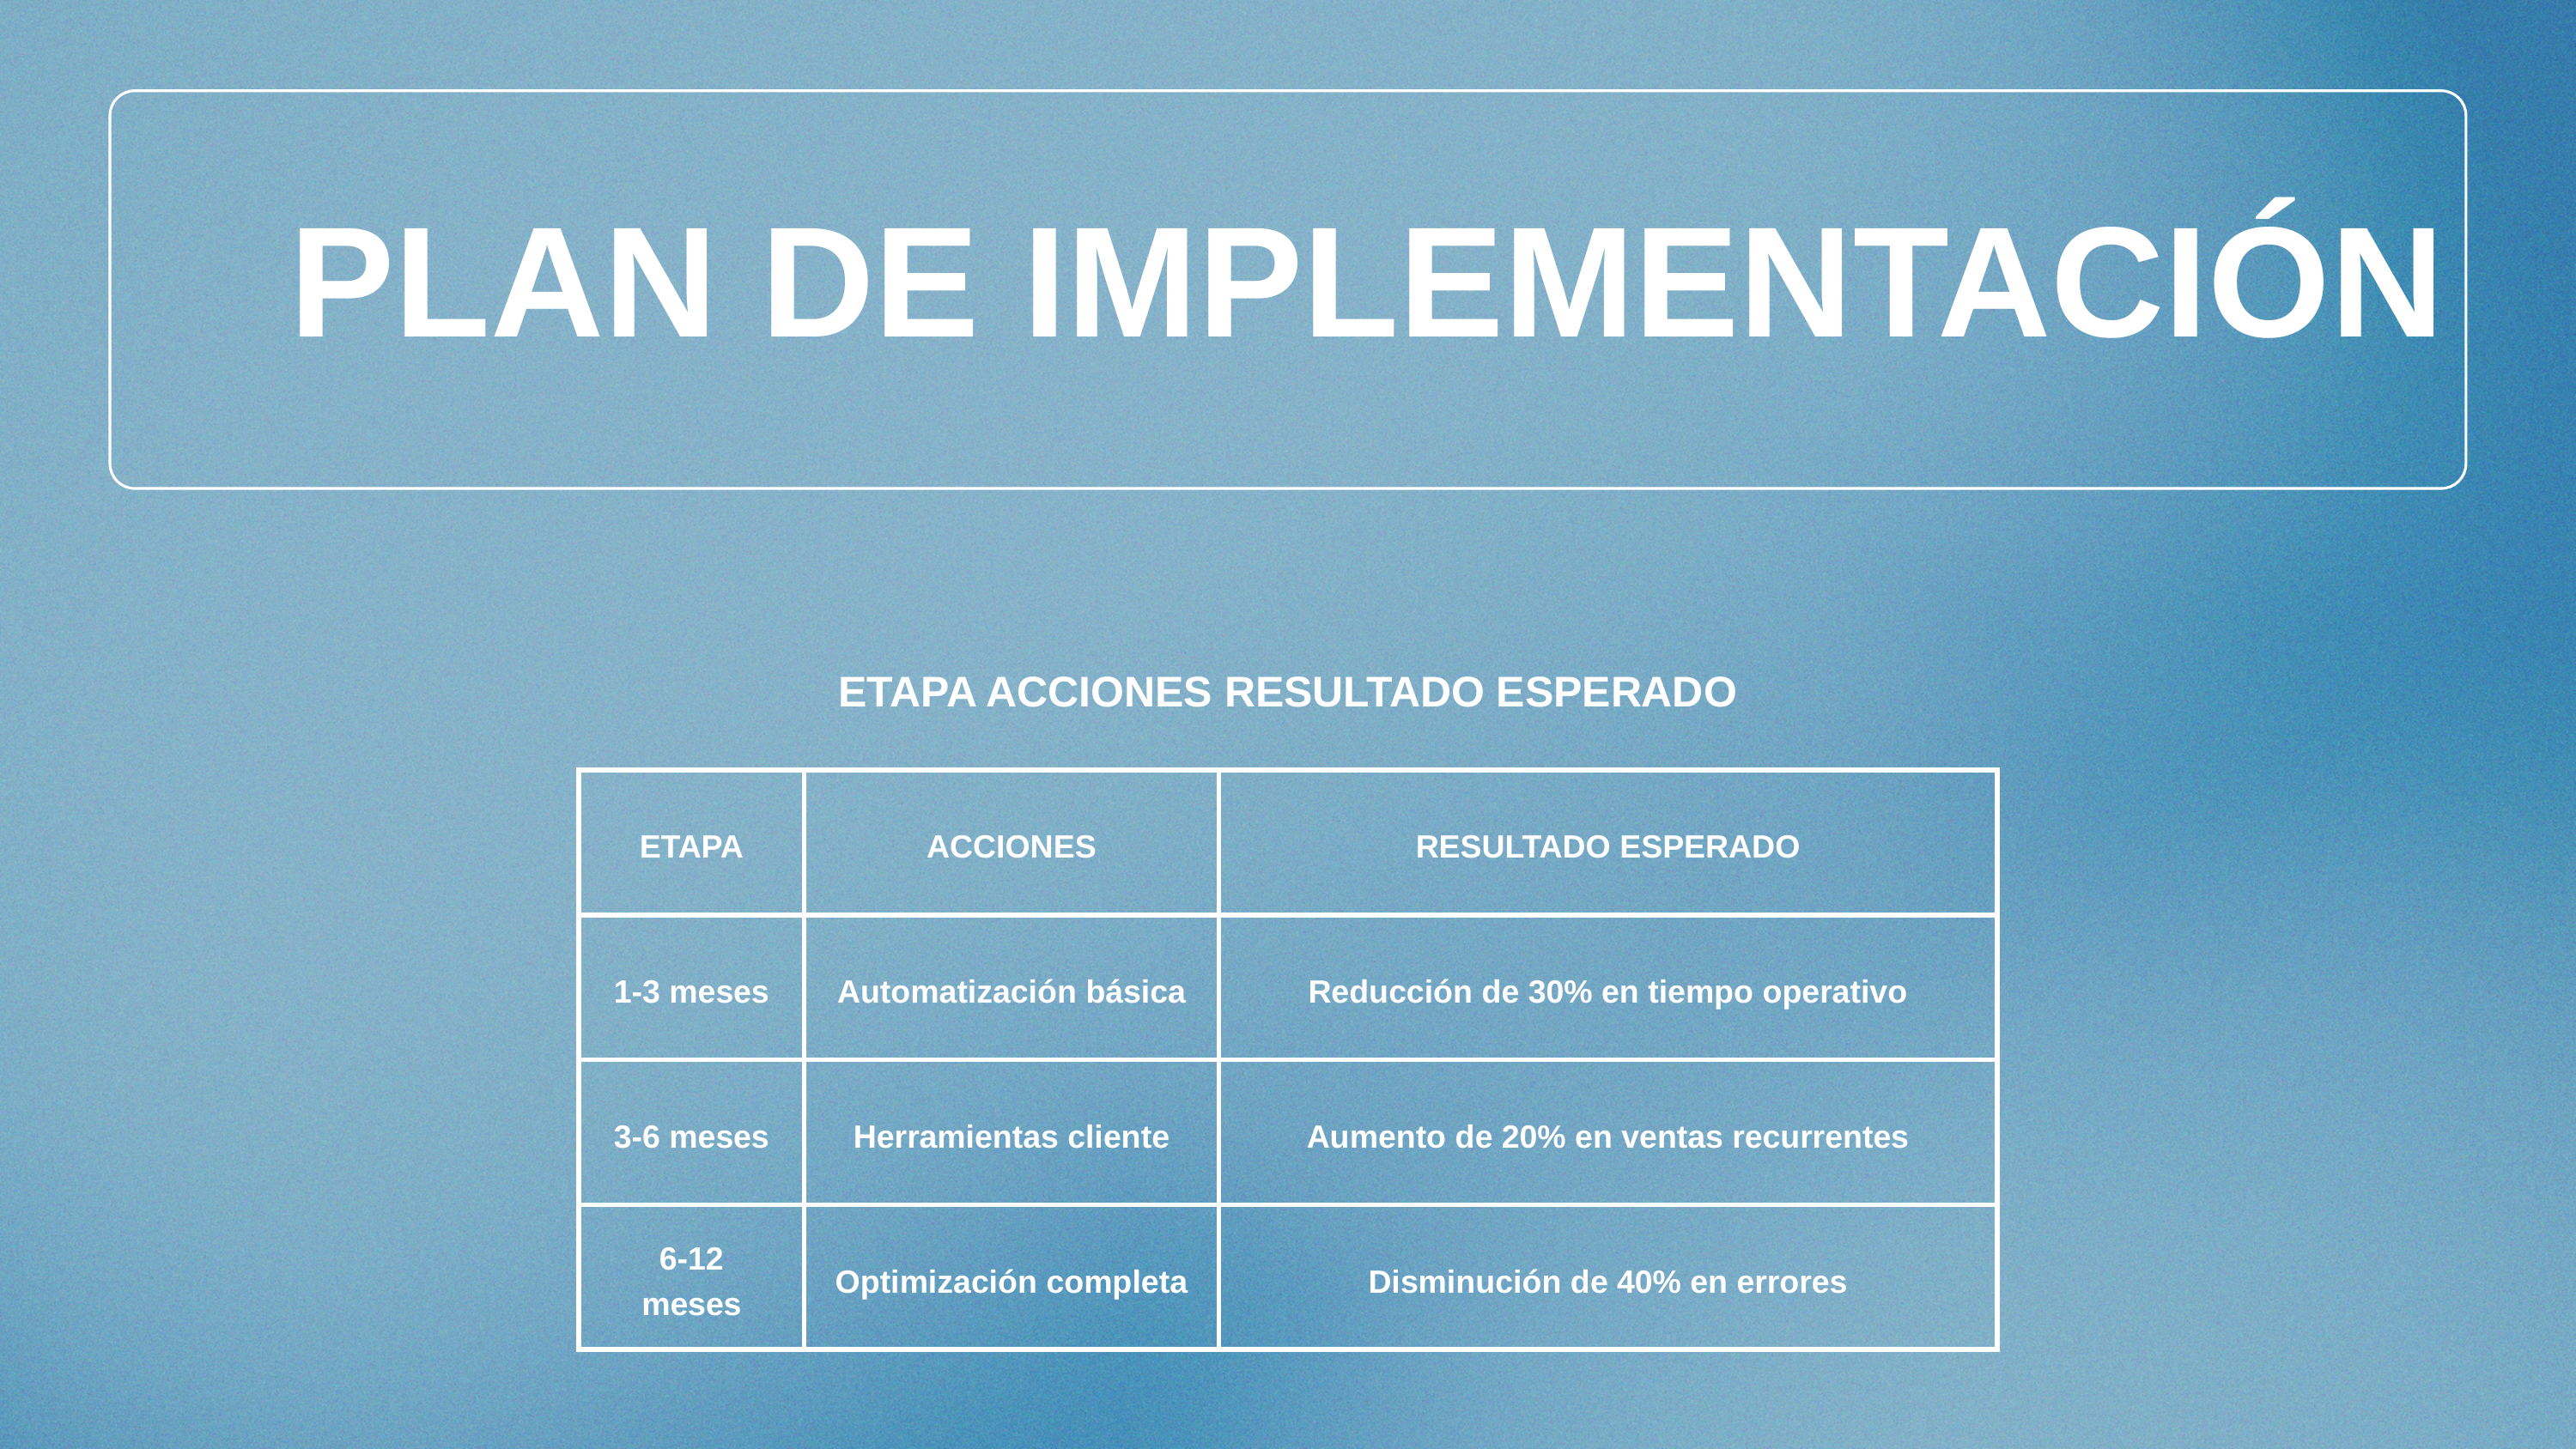

PLAN DE IMPLEMENTACIÓN
ETAPA ACCIONES RESULTADO ESPERADO

| ETAPA | ACCIONES | RESULTADO ESPERADO |
| --- | --- | --- |
| 1-3 meses | Automatización básica | Reducción de 30% en tiempo operativo |
| 3-6 meses | Herramientas cliente | Aumento de 20% en ventas recurrentes |
| 6-12 meses | Optimización completa | Disminución de 40% en errores |